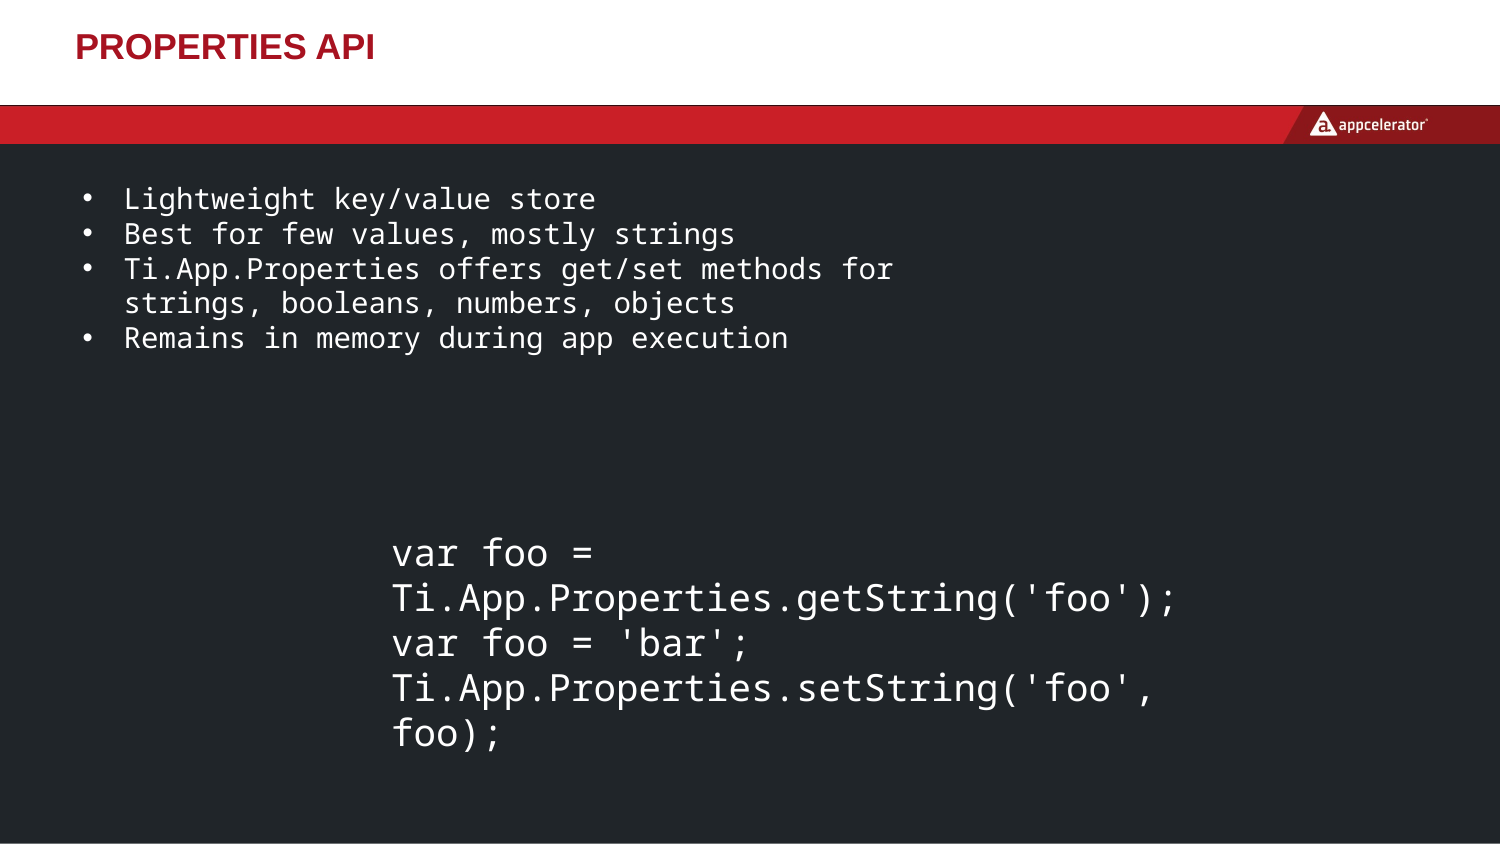

# Properties API

Lightweight key/value store
Best for few values, mostly strings
Ti.App.Properties offers get/set methods for strings, booleans, numbers, objects
Remains in memory during app execution
var foo = Ti.App.Properties.getString('foo');
var foo = 'bar';
Ti.App.Properties.setString('foo', foo);